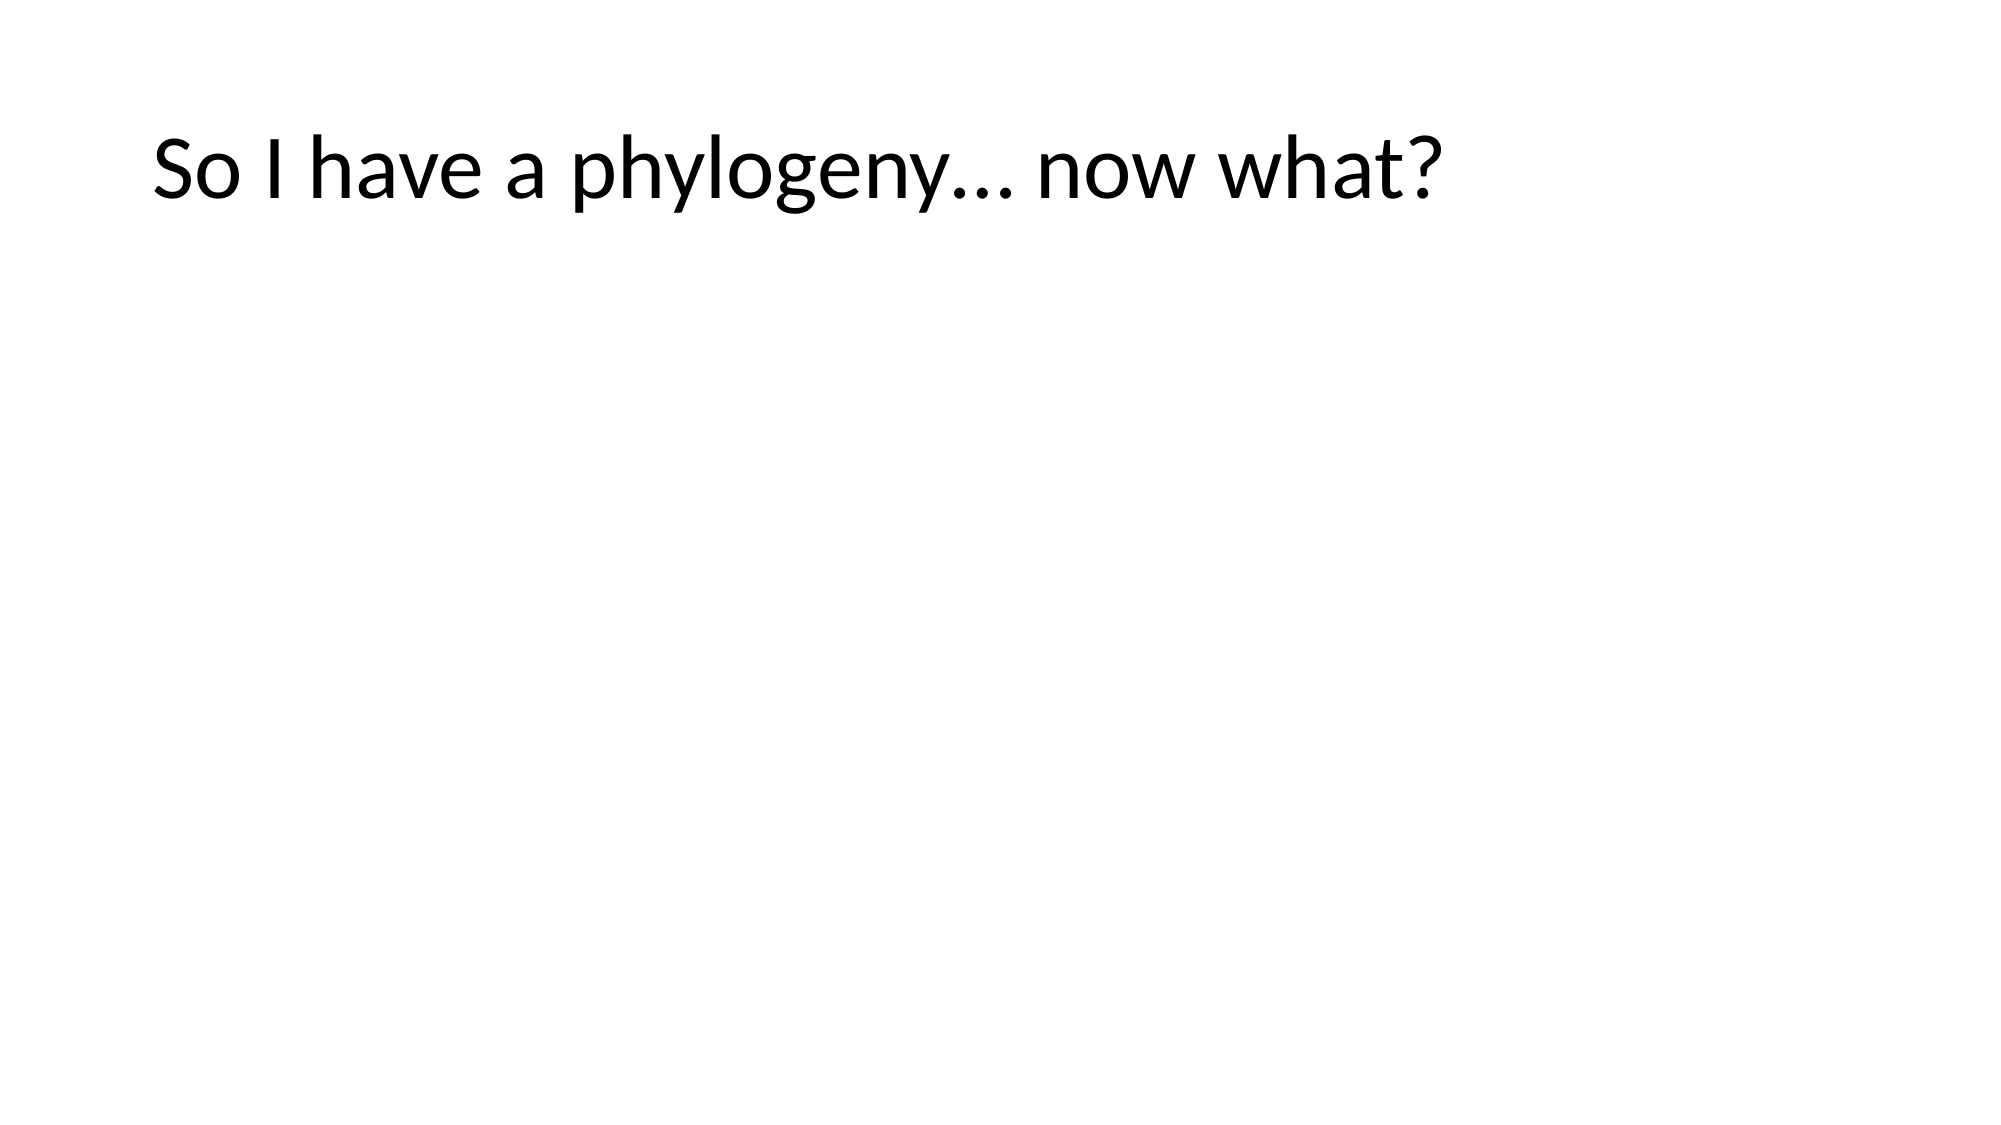

# So I have a phylogeny… now what?